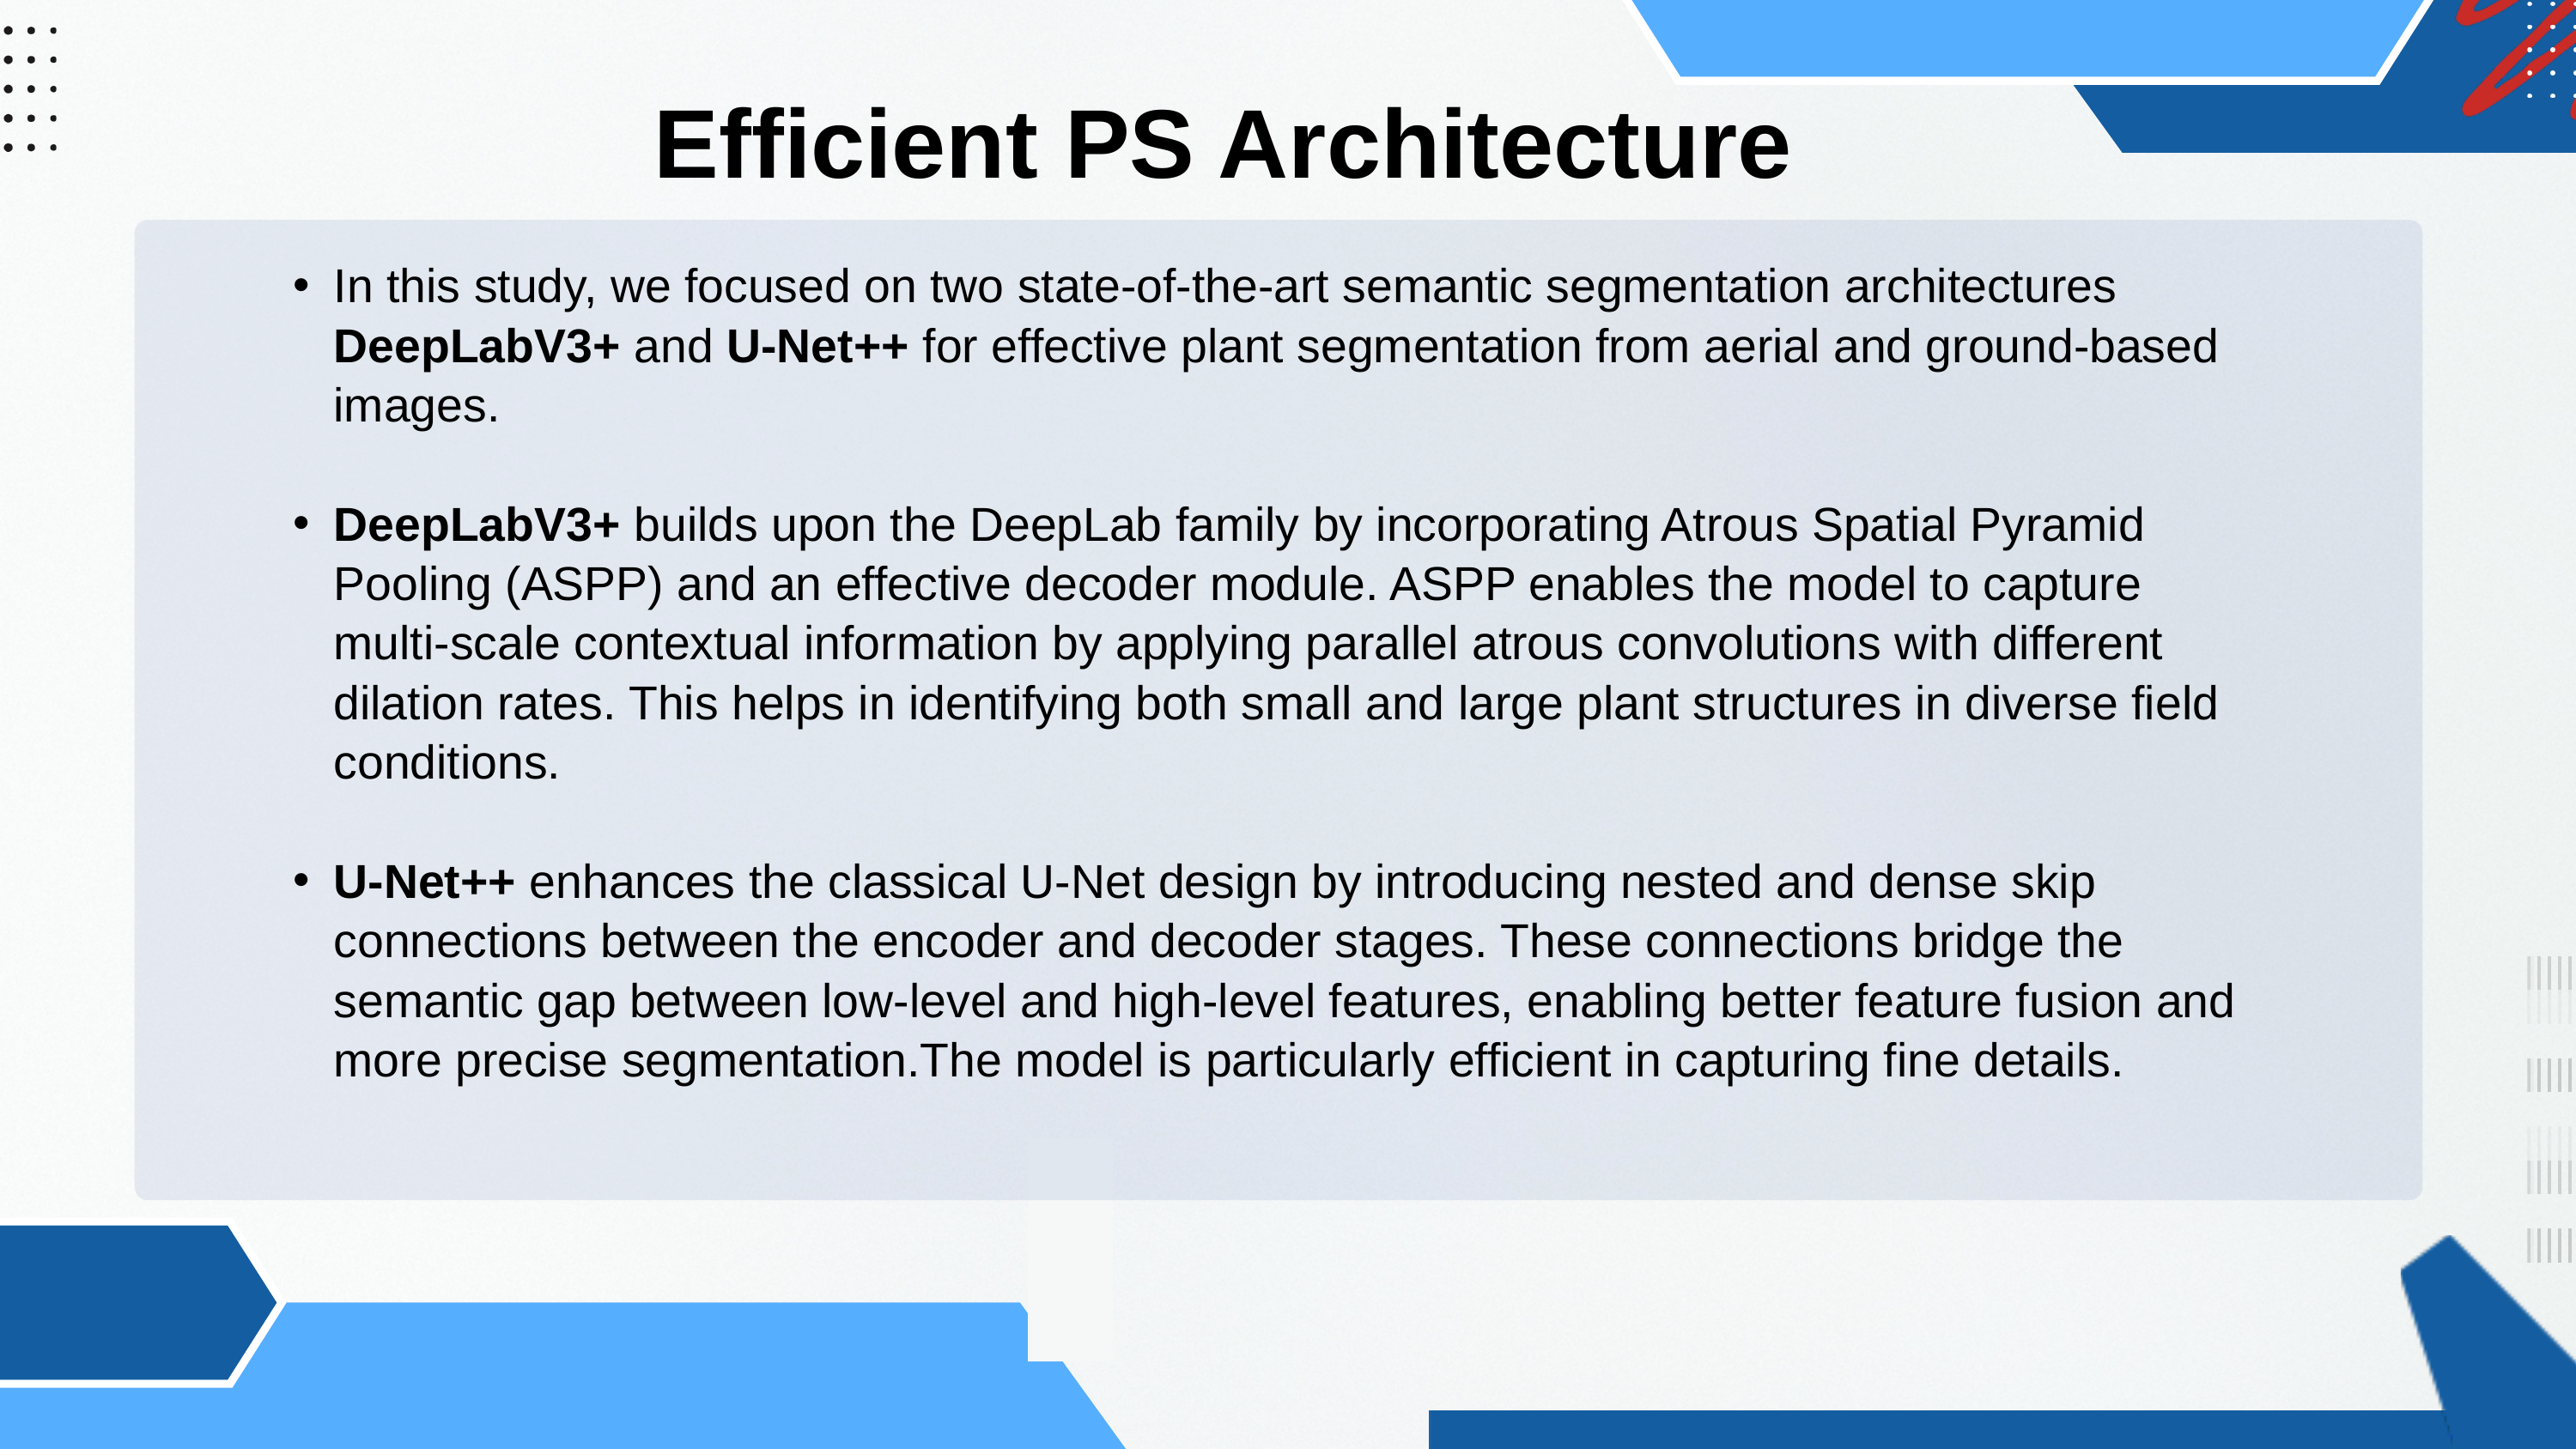

Efficient PS Architecture

In this study, we focused on two state-of-the-art semantic segmentation architectures DeepLabV3+ and U-Net++ for effective plant segmentation from aerial and ground-based images.

DeepLabV3+ builds upon the DeepLab family by incorporating Atrous Spatial Pyramid Pooling (ASPP) and an effective decoder module. ASPP enables the model to capture multi-scale contextual information by applying parallel atrous convolutions with different dilation rates. This helps in identifying both small and large plant structures in diverse field conditions.

U-Net++ enhances the classical U-Net design by introducing nested and dense skip connections between the encoder and decoder stages. These connections bridge the semantic gap between low-level and high-level features, enabling better feature fusion and more precise segmentation.The model is particularly efficient in capturing fine details.